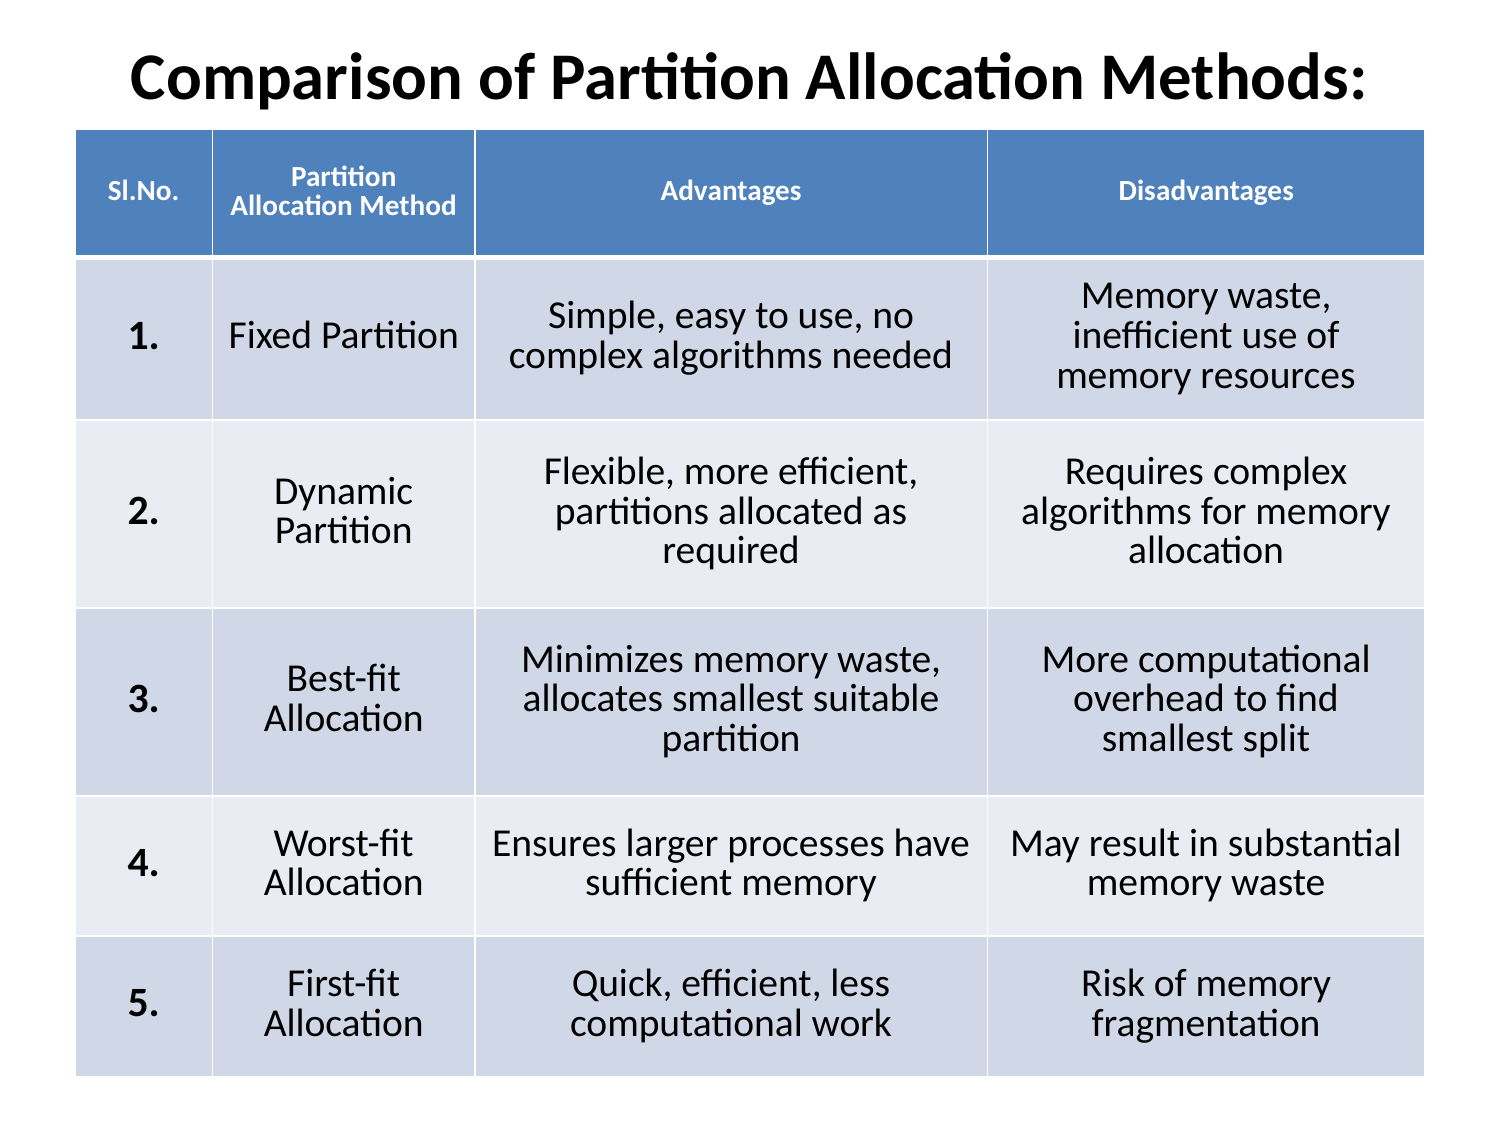

# Comparison of Partition Allocation Methods:
| Sl.No. | Partition Allocation Method | Advantages | Disadvantages |
| --- | --- | --- | --- |
| 1. | Fixed Partition | Simple, easy to use, no complex algorithms needed | Memory waste, inefficient use of memory resources |
| 2. | Dynamic Partition | Flexible, more efficient, partitions allocated as required | Requires complex algorithms for memory allocation |
| 3. | Best-fit Allocation | Minimizes memory waste, allocates smallest suitable partition | More computational overhead to find smallest split |
| 4. | Worst-fit Allocation | Ensures larger processes have sufficient memory | May result in substantial memory waste |
| 5. | First-fit Allocation | Quick, efficient, less computational work | Risk of memory fragmentation |